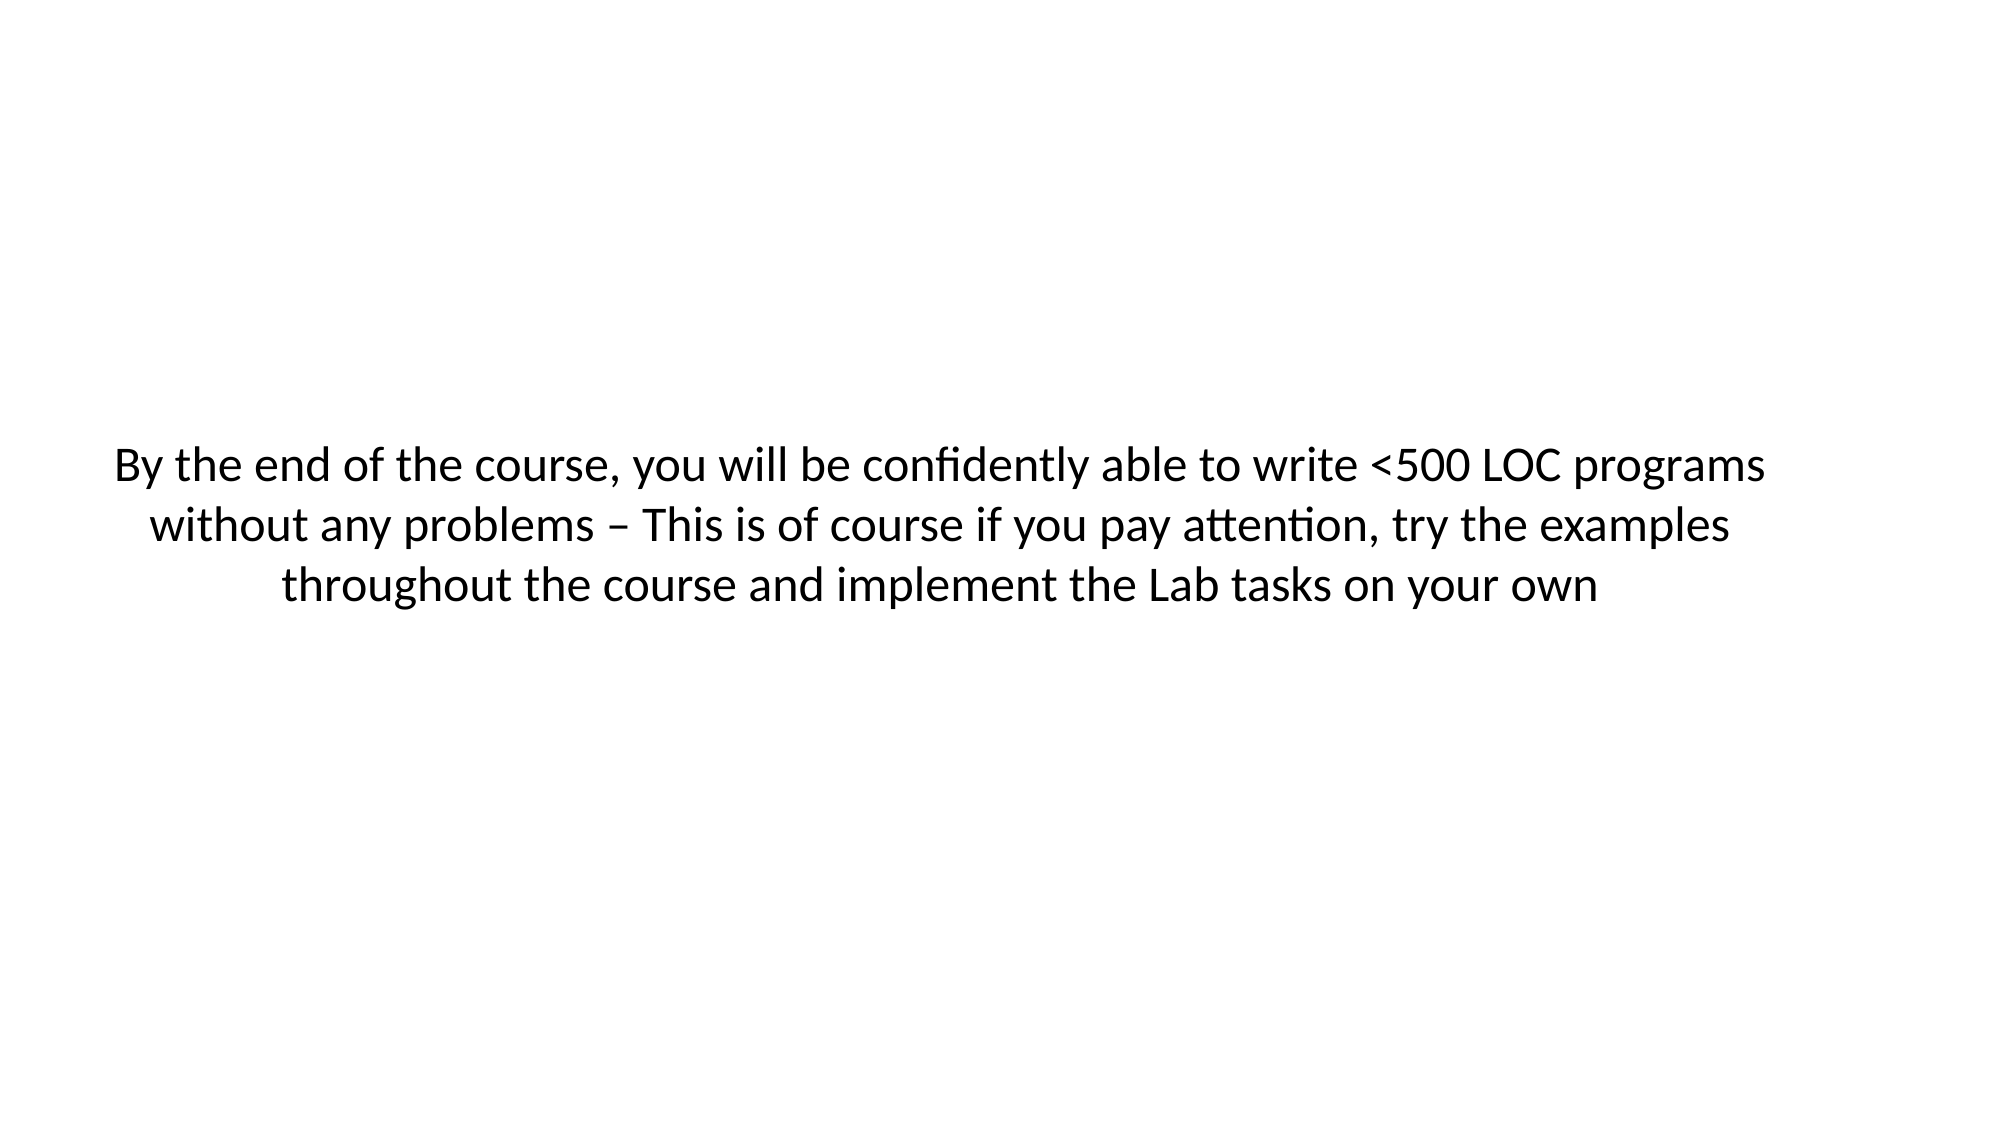

By the end of the course, you will be confidently able to write <500 LOC programs without any problems – This is of course if you pay attention, try the examples throughout the course and implement the Lab tasks on your own